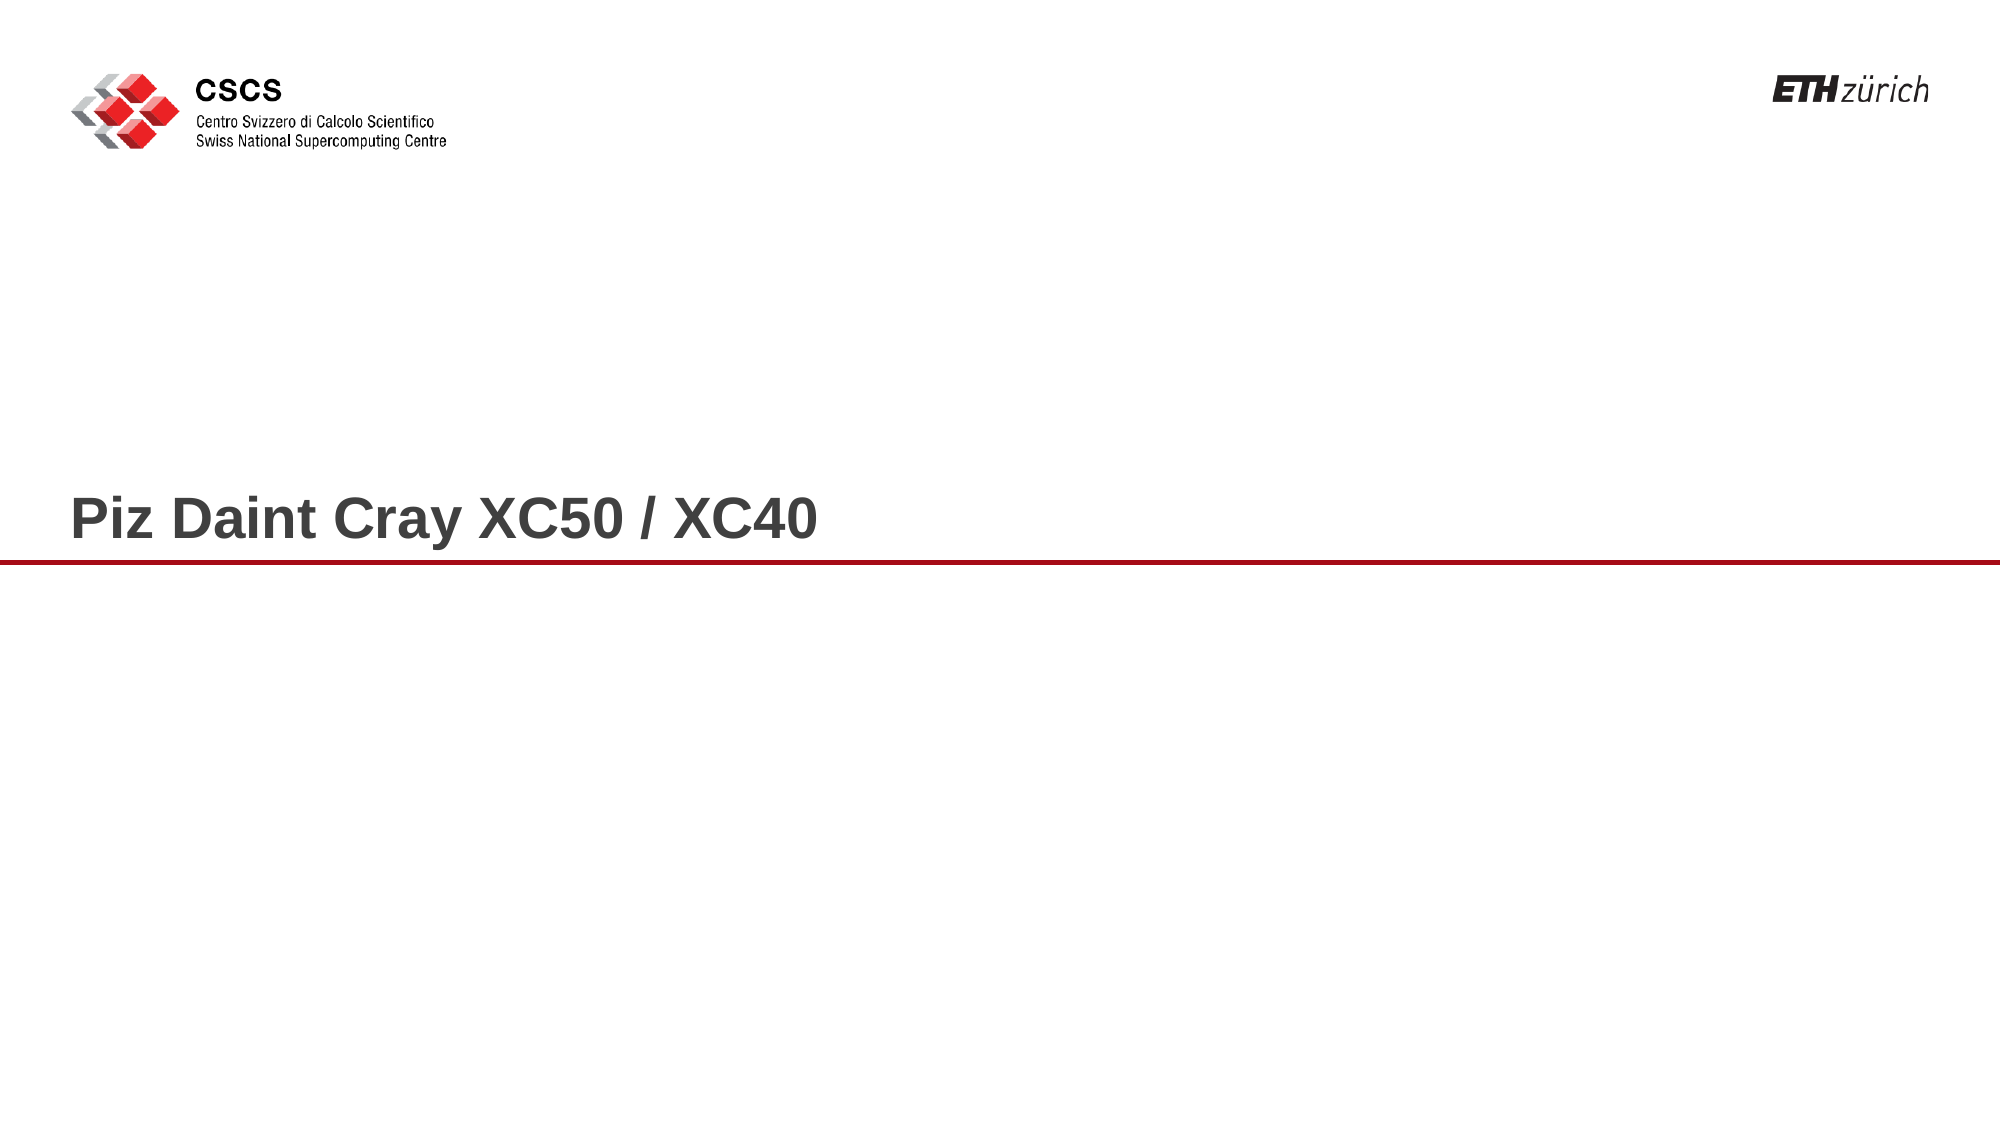

# Piz Daint Cray XC50 / XC40